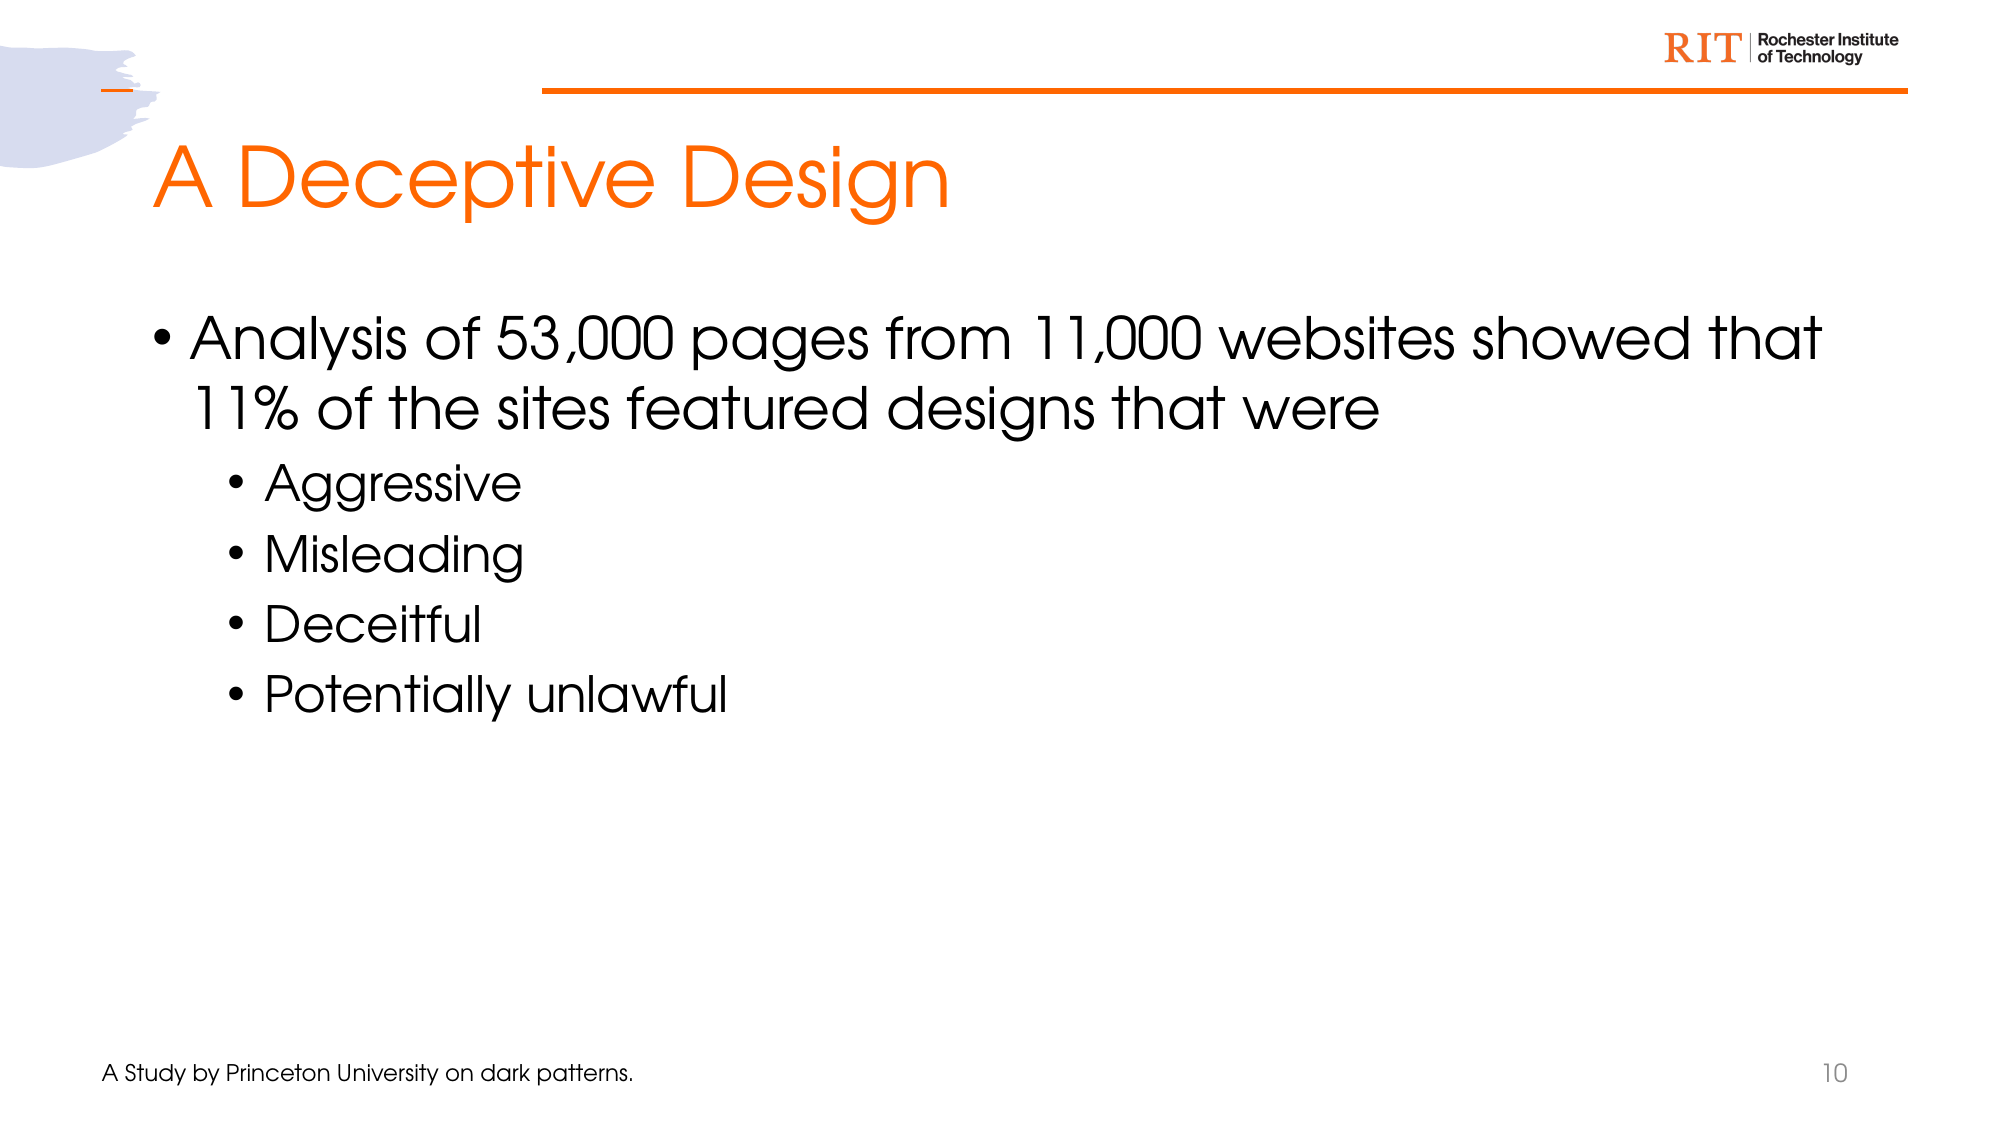

# A Deceptive Design
Analysis of 53,000 pages from 11,000 websites showed that 11% of the sites featured designs that were
Aggressive
Misleading
Deceitful
Potentially unlawful
10
A Study by Princeton University on dark patterns.